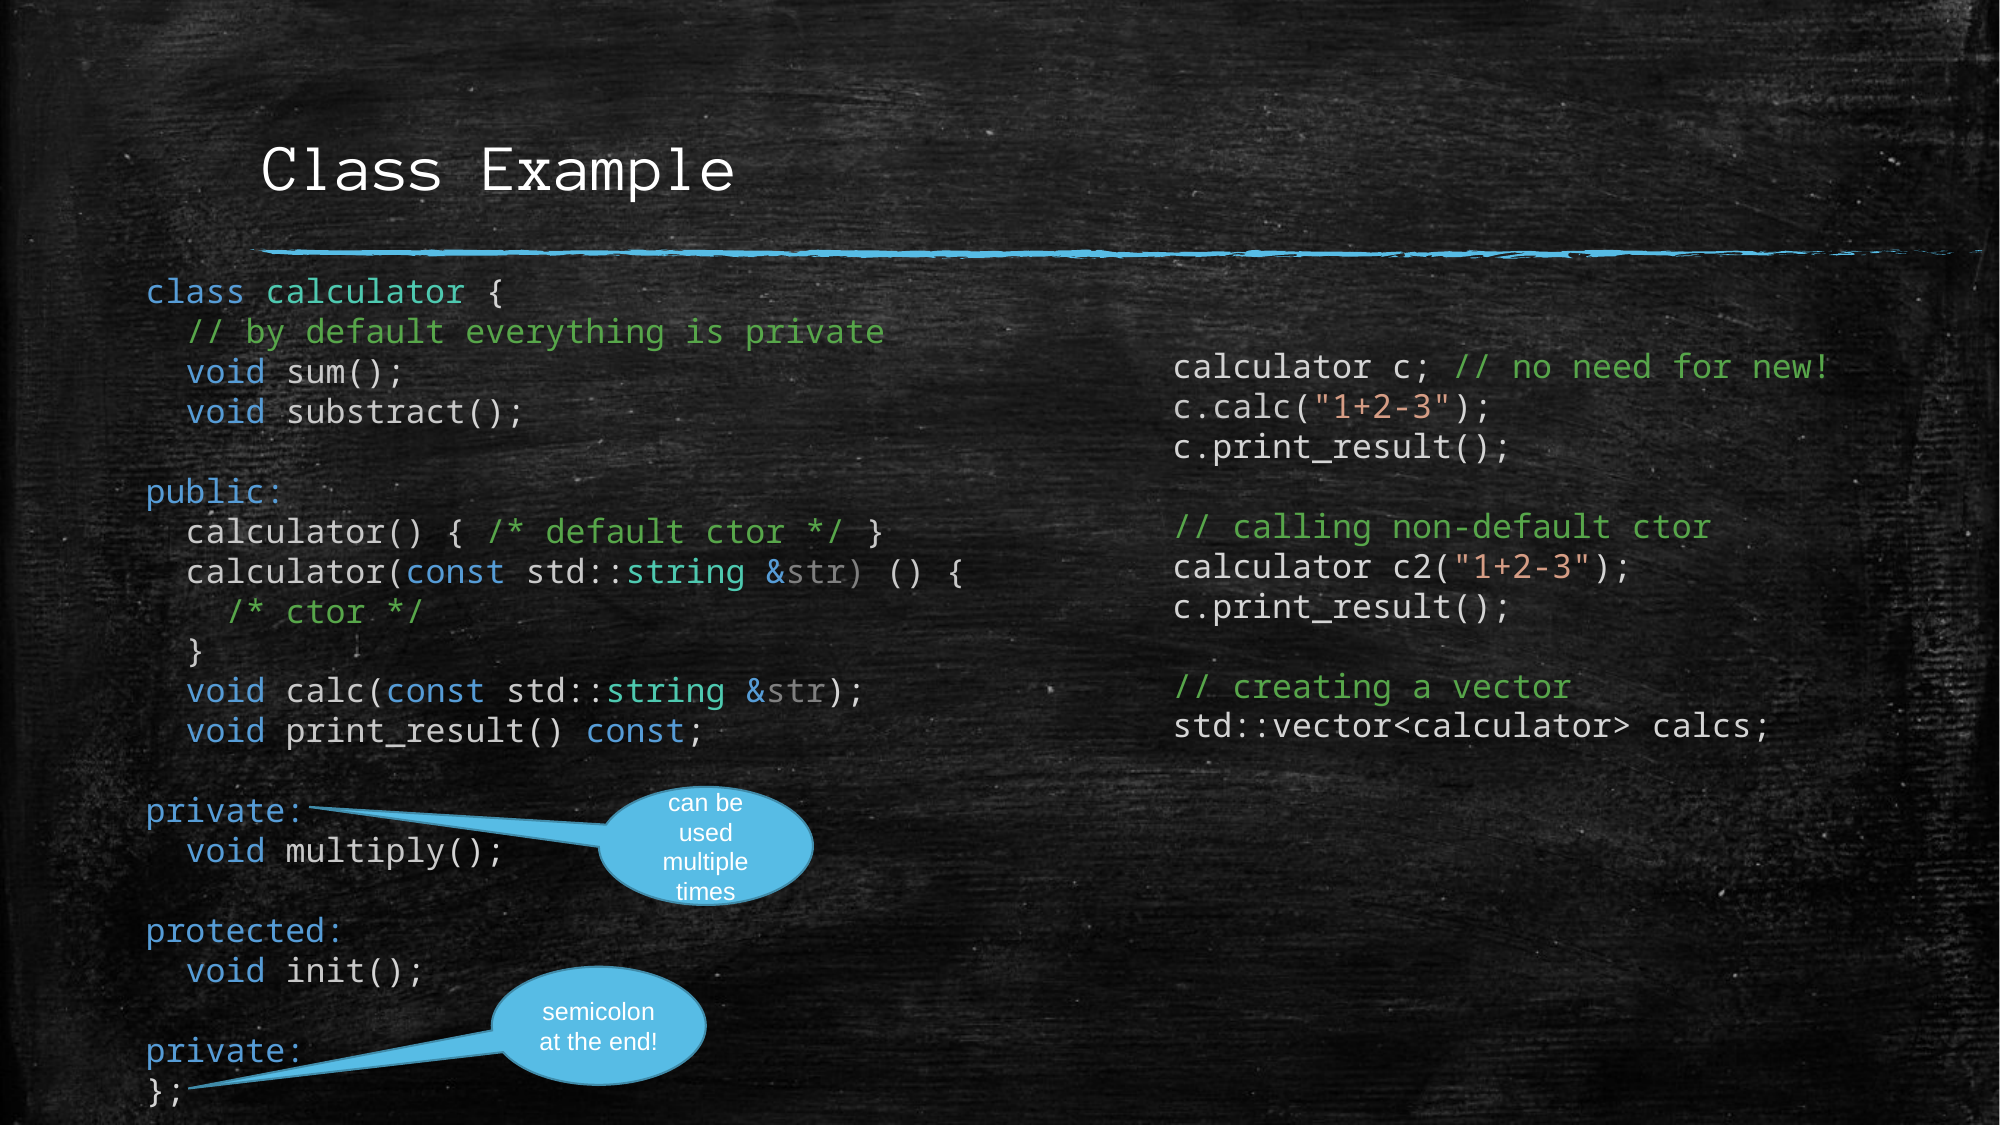

# Class Example
class calculator {
  // by default everything is private
  void sum();
  void substract();

public:
  calculator() { /* default ctor */ }
  calculator(const std::string &str) () {
    /* ctor */
  }
  void calc(const std::string &str);
  void print_result() const;

private:
  void multiply();

protected:
  void init();

private:
};
calculator c; // no need for new!
c.calc("1+2-3");
c.print_result();

// calling non-default ctor
calculator c2("1+2-3");
c.print_result();

// creating a vector
std::vector<calculator> calcs;
can be used multiple times
semicolon at the end!